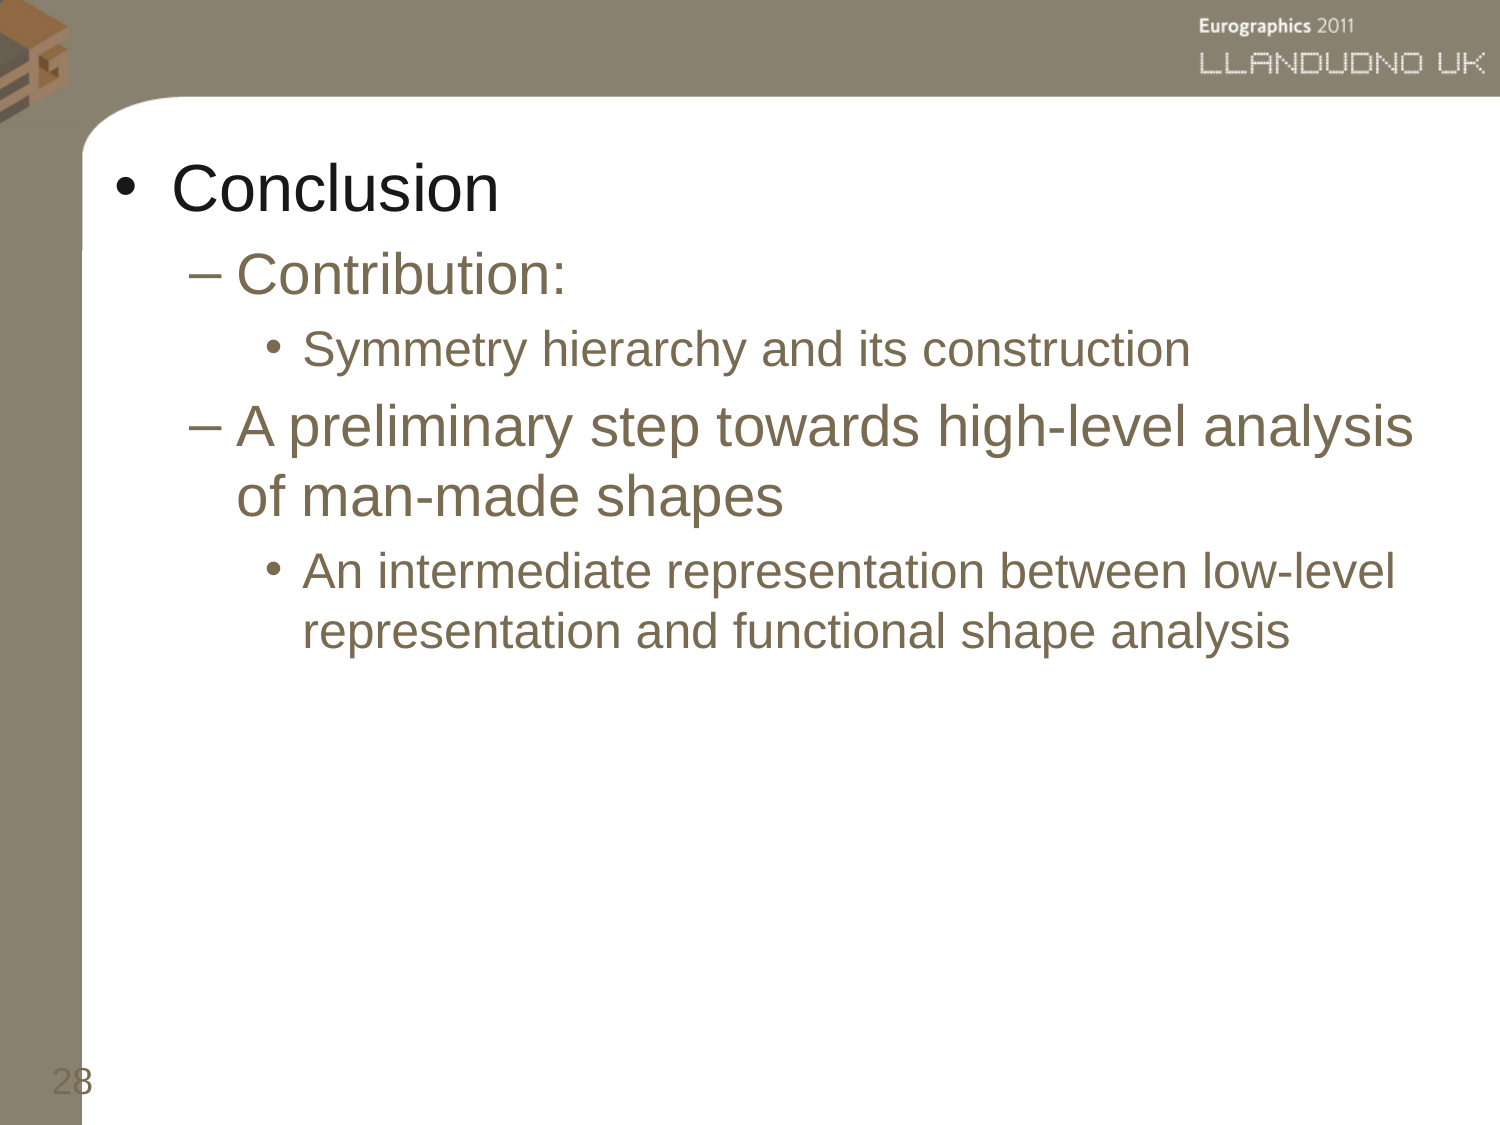

Conclusion
Contribution:
Symmetry hierarchy and its construction
A preliminary step towards high-level analysis of man-made shapes
An intermediate representation between low-level representation and functional shape analysis